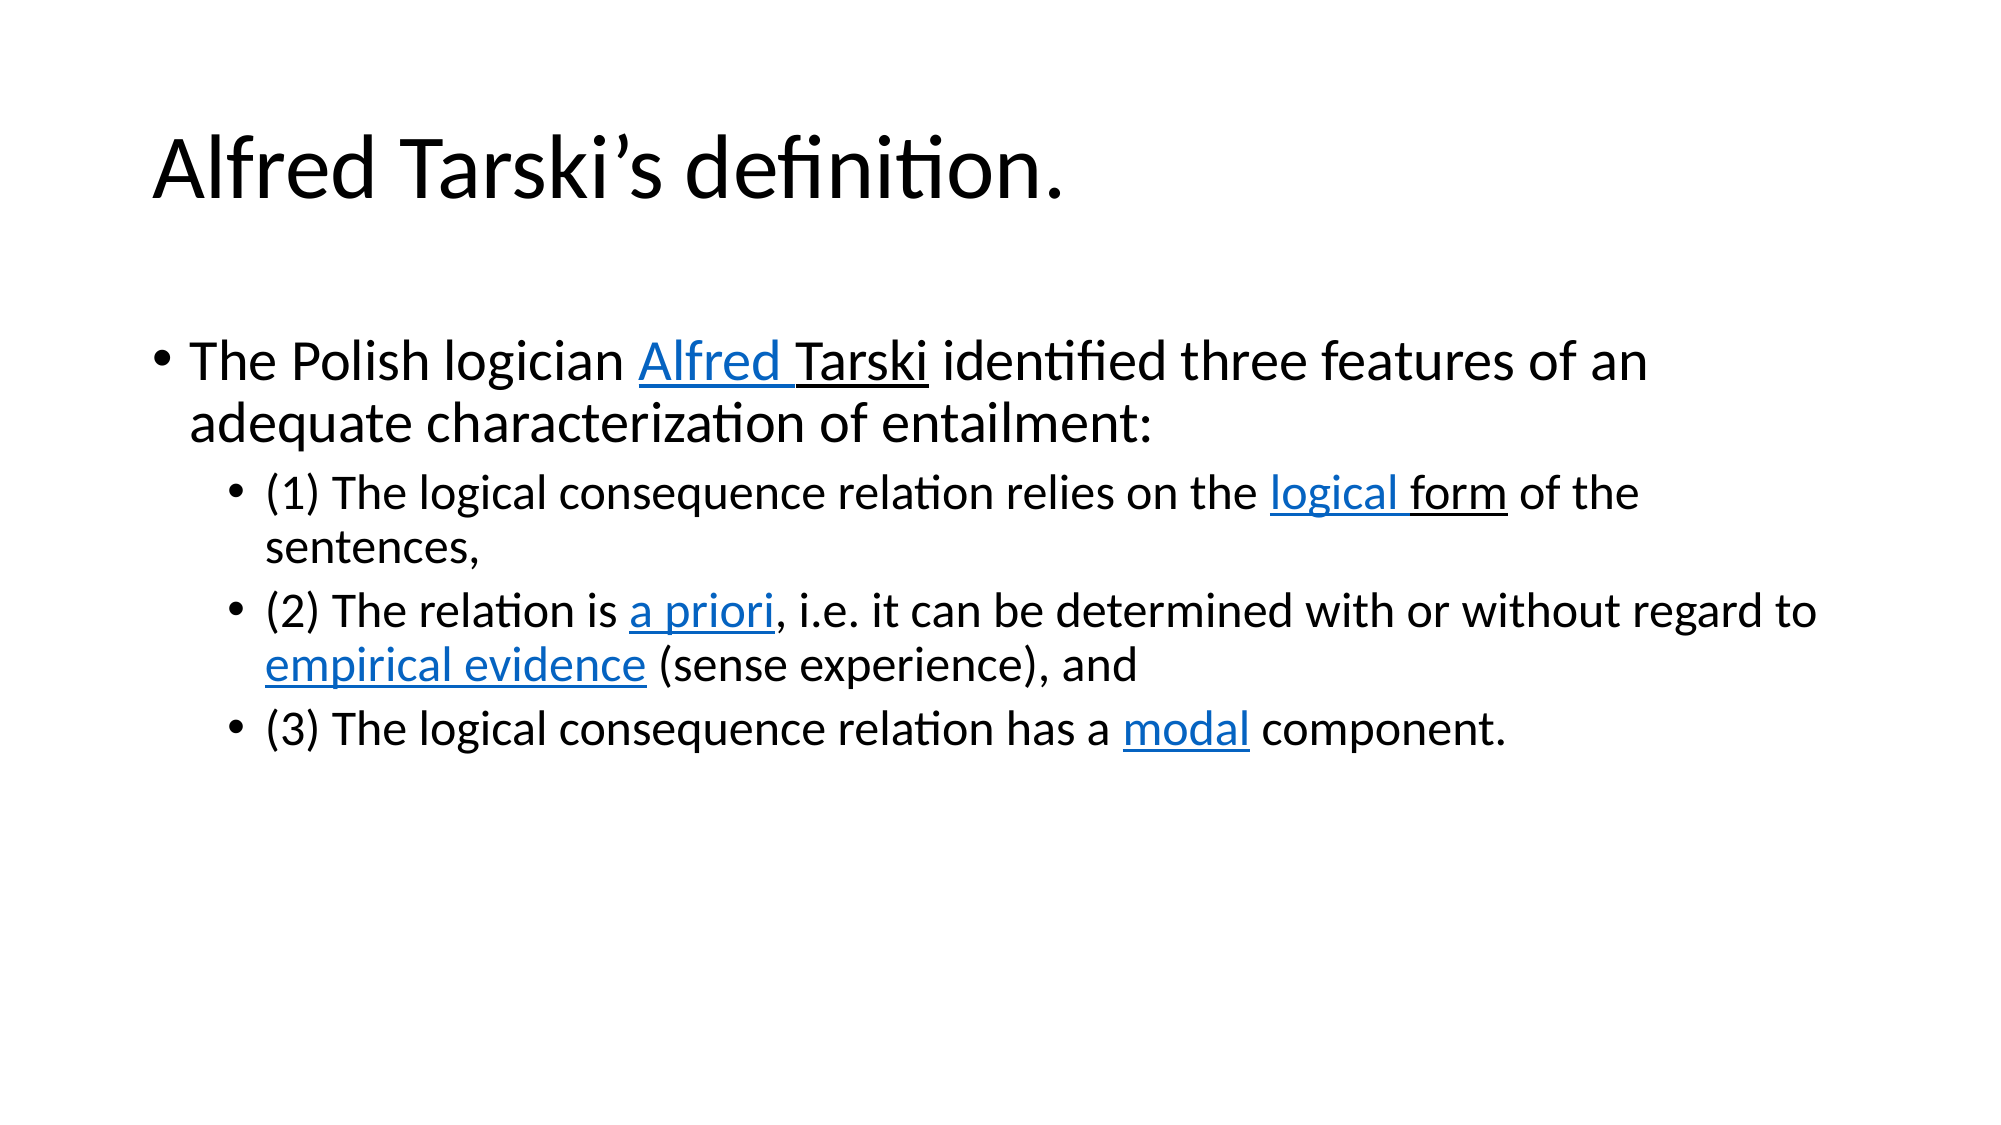

# Alfred Tarski’s definition.
The Polish logician Alfred Tarski identified three features of an adequate characterization of entailment:
(1) The logical consequence relation relies on the logical form of the sentences,
(2) The relation is a priori, i.e. it can be determined with or without regard to empirical evidence (sense experience), and
(3) The logical consequence relation has a modal component.